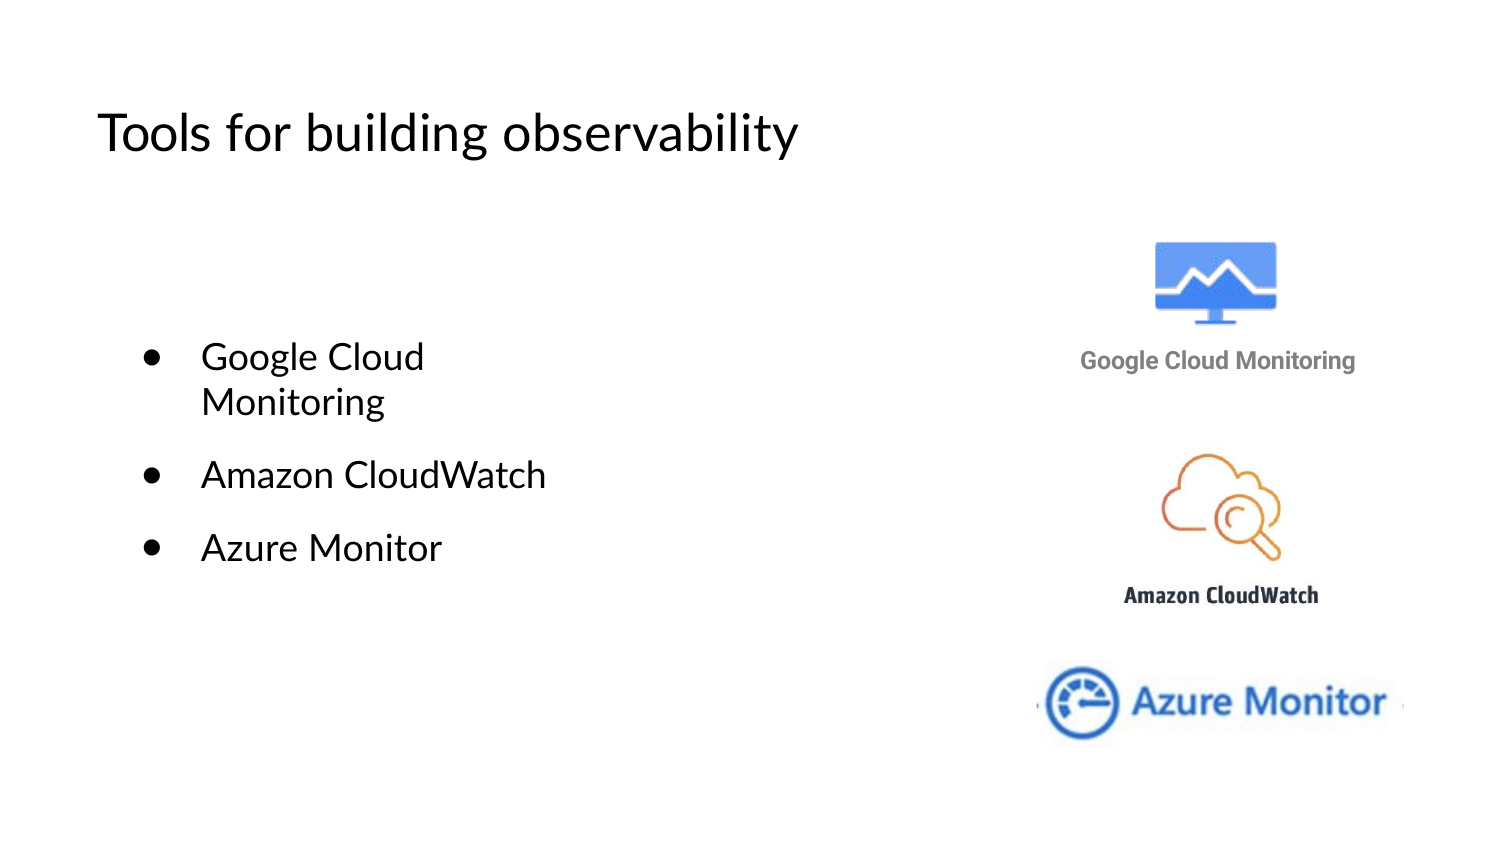

Tools for building observability

Google Cloud Monitoring
Amazon CloudWatch
Azure Monitor
Google Cloud Monitoring